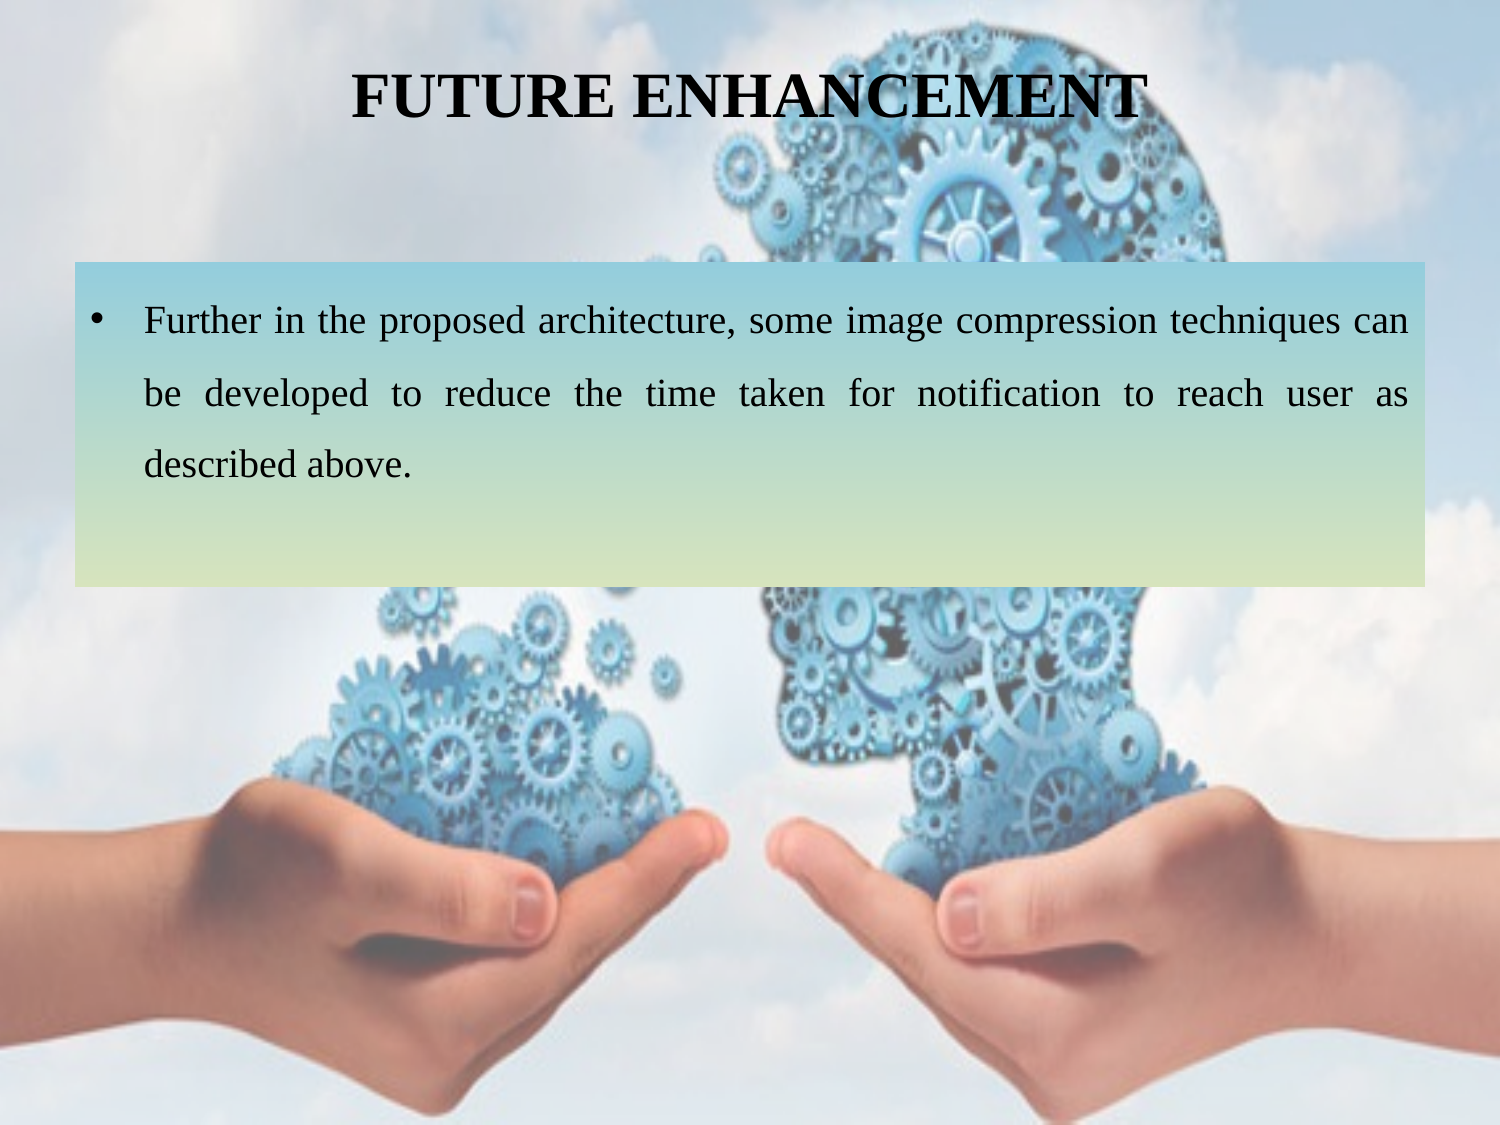

# FUTURE ENHANCEMENT
Further in the proposed architecture, some image compression techniques can be developed to reduce the time taken for notification to reach user as described above.